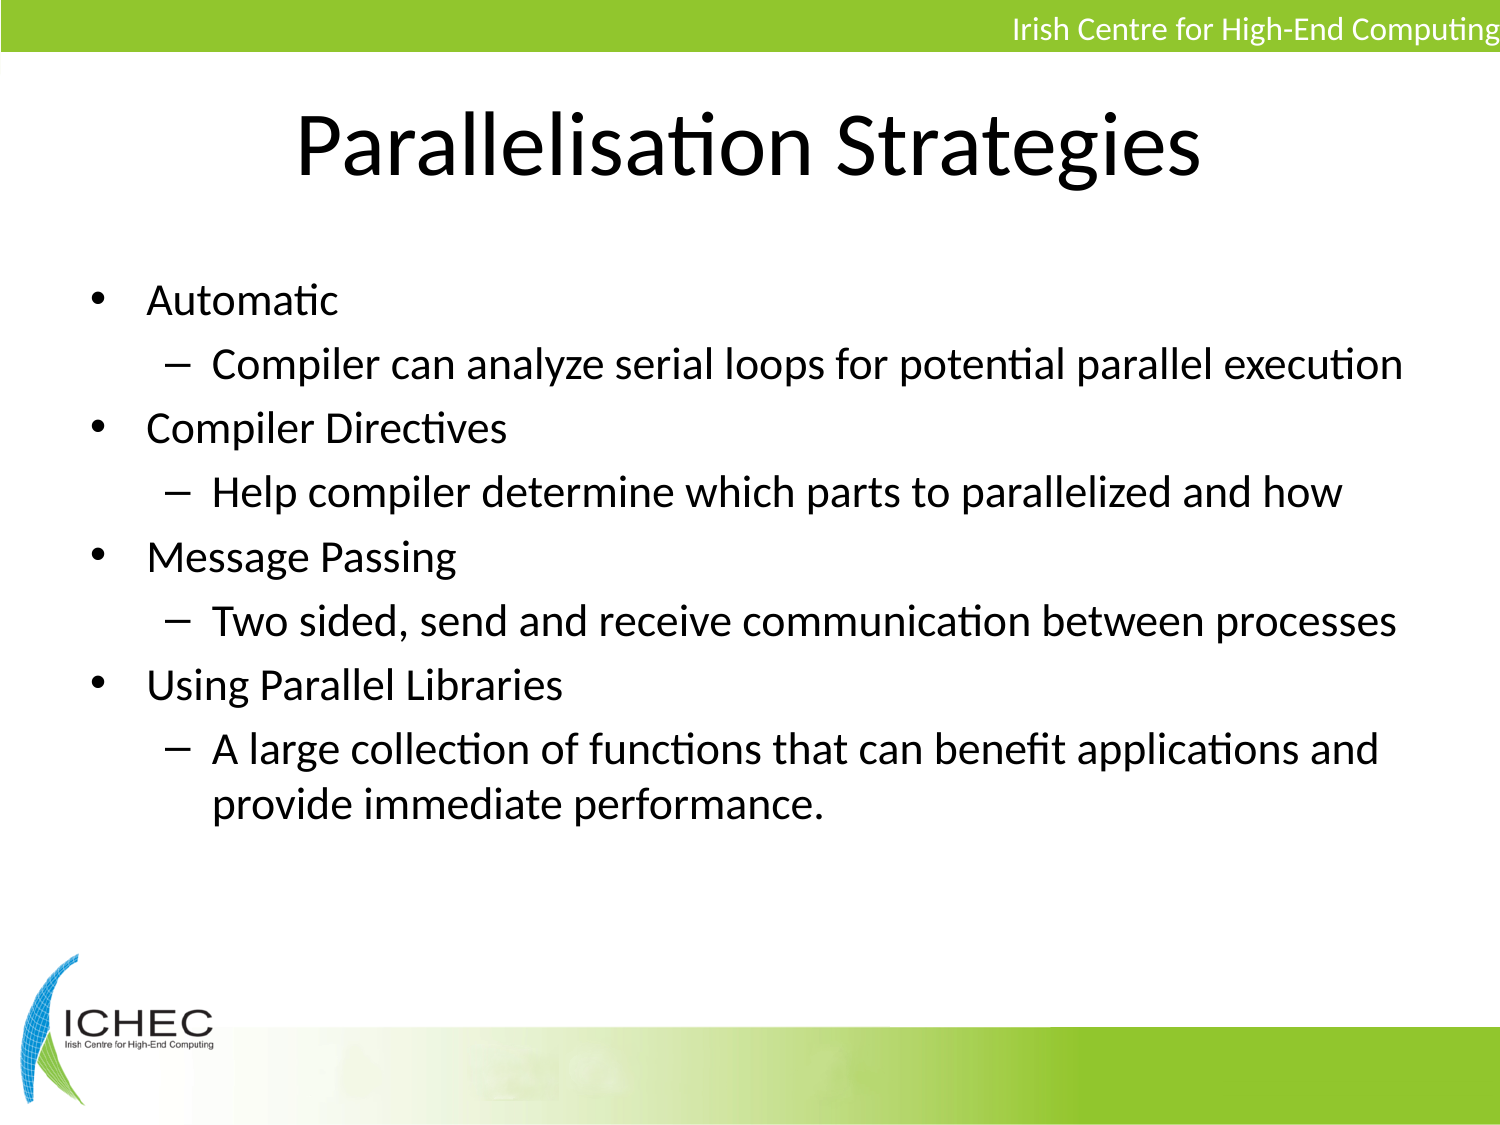

# Parallelisation Strategies
Automatic
Compiler can analyze serial loops for potential parallel execution
Compiler Directives
Help compiler determine which parts to parallelized and how
Message Passing
Two sided, send and receive communication between processes
Using Parallel Libraries
A large collection of functions that can benefit applications and provide immediate performance.